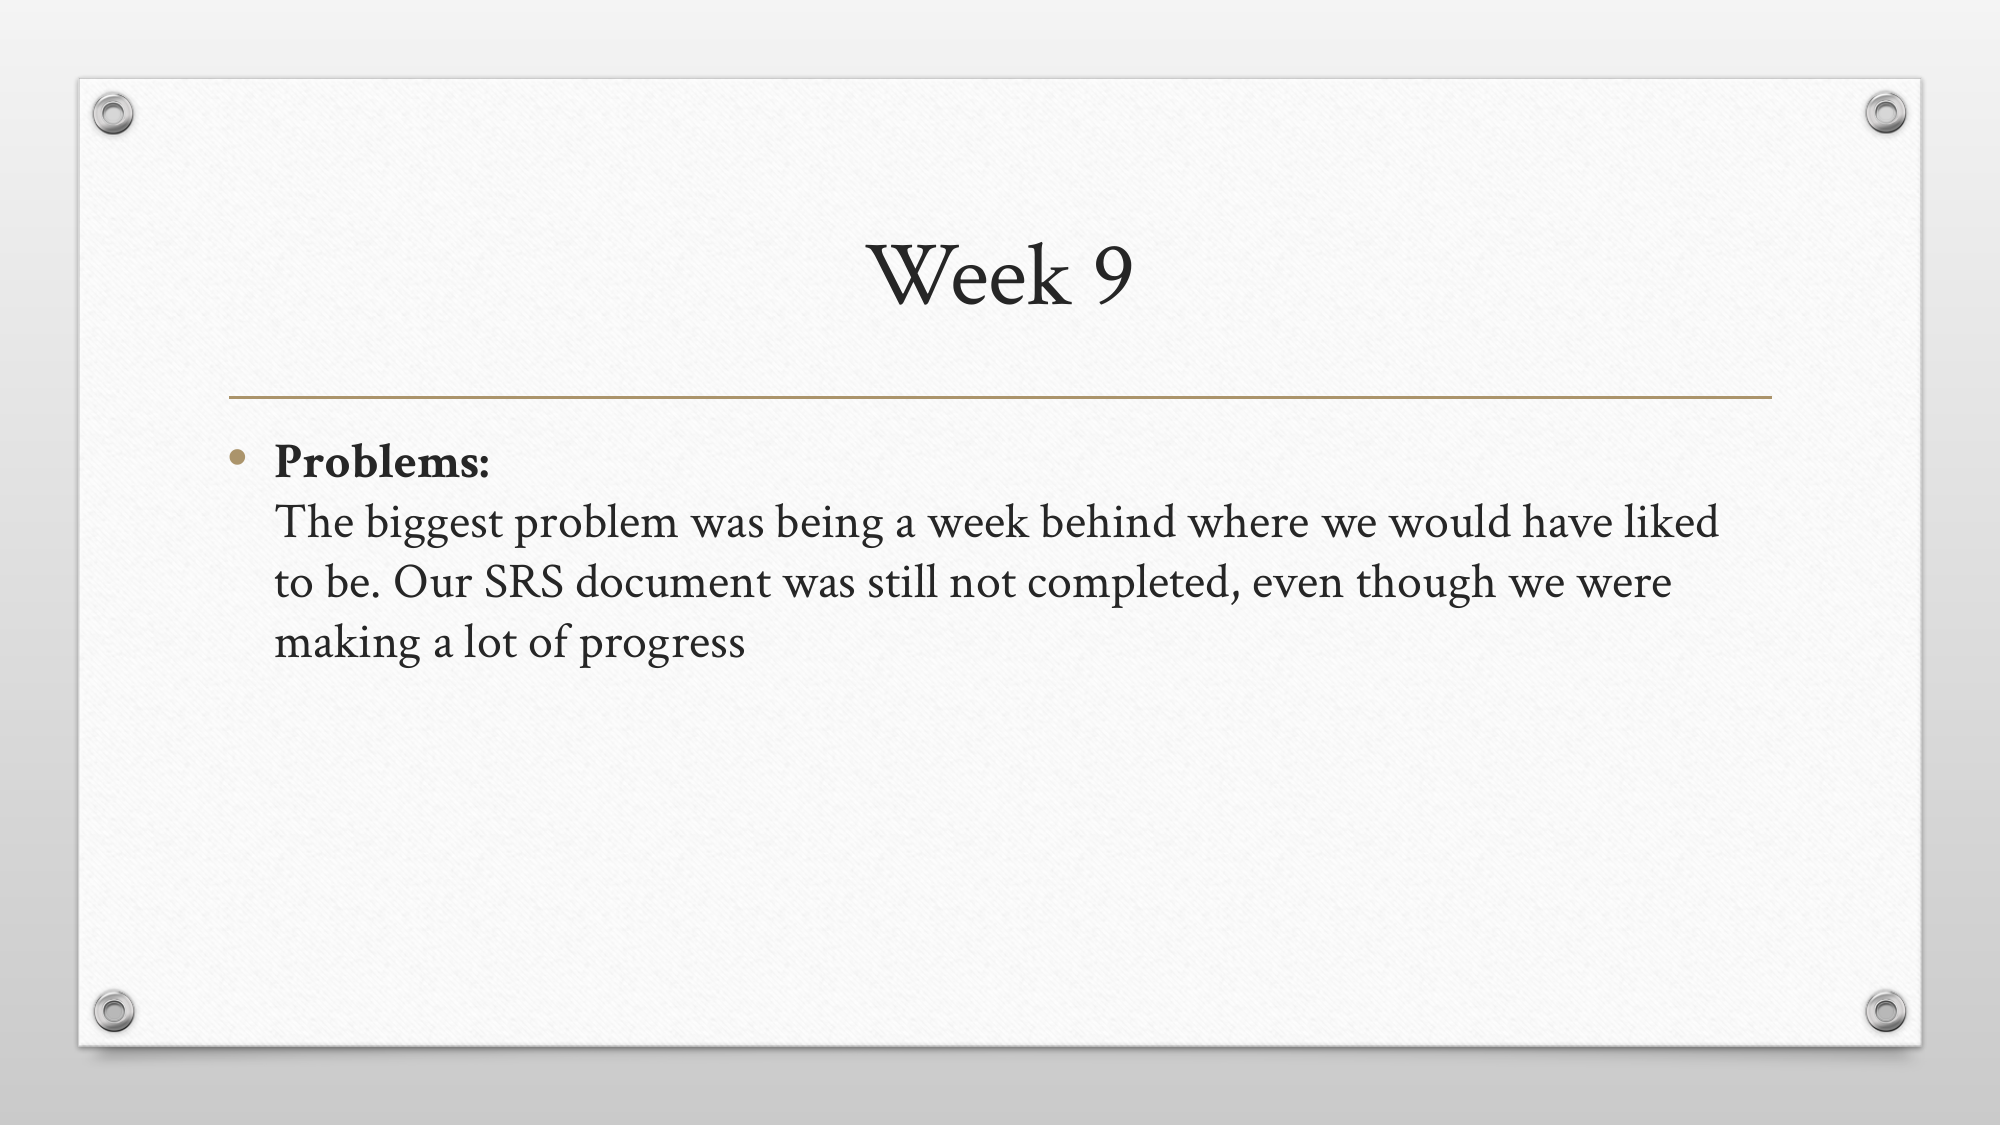

# Week 9
Problems:
The biggest problem was being a week behind where we would have liked to be. Our SRS document was still not completed, even though we were making a lot of progress